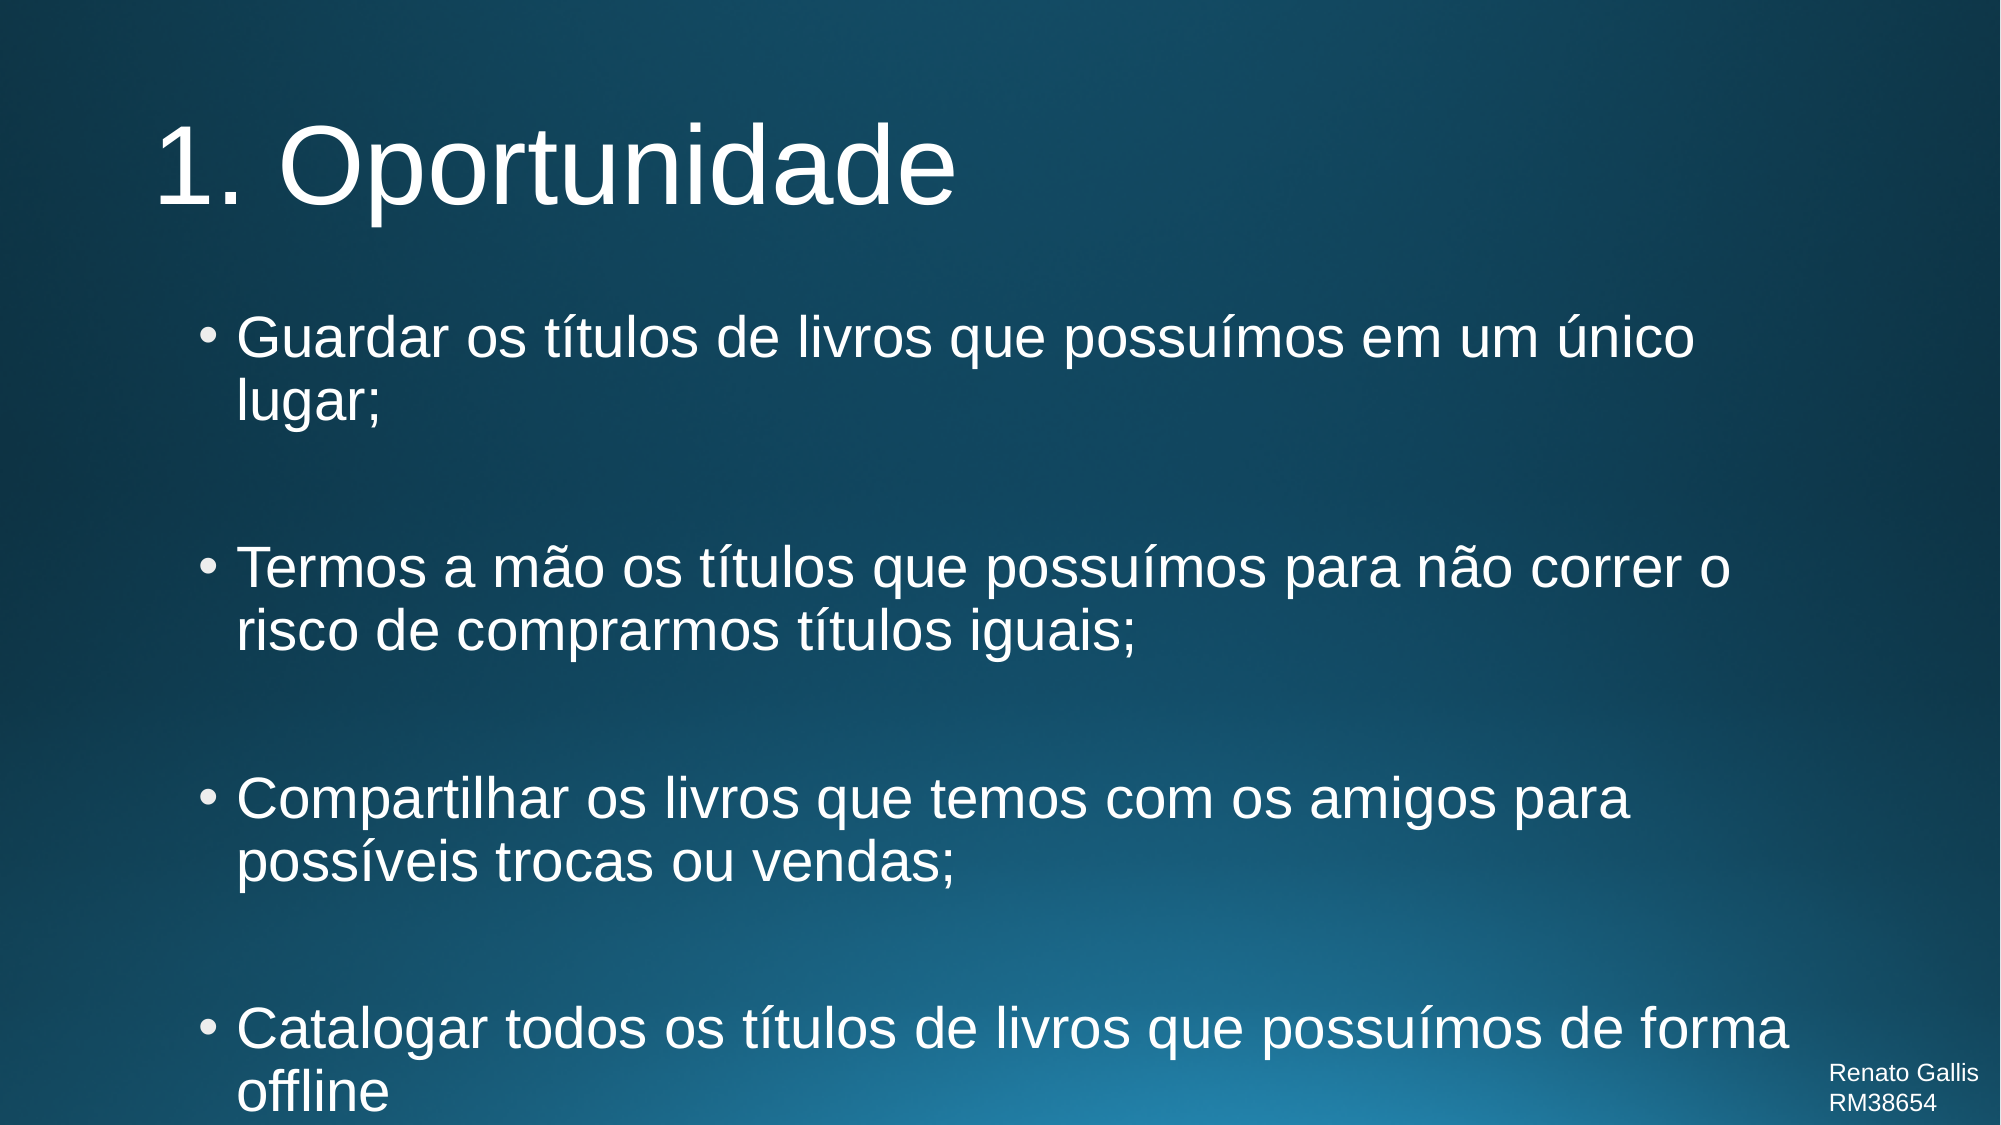

# 1. Oportunidade
Guardar os títulos de livros que possuímos em um único lugar;

Termos a mão os títulos que possuímos para não correr o risco de comprarmos títulos iguais;

Compartilhar os livros que temos com os amigos para possíveis trocas ou vendas;

Catalogar todos os títulos de livros que possuímos de forma offline

Renato Gallis
RM38654